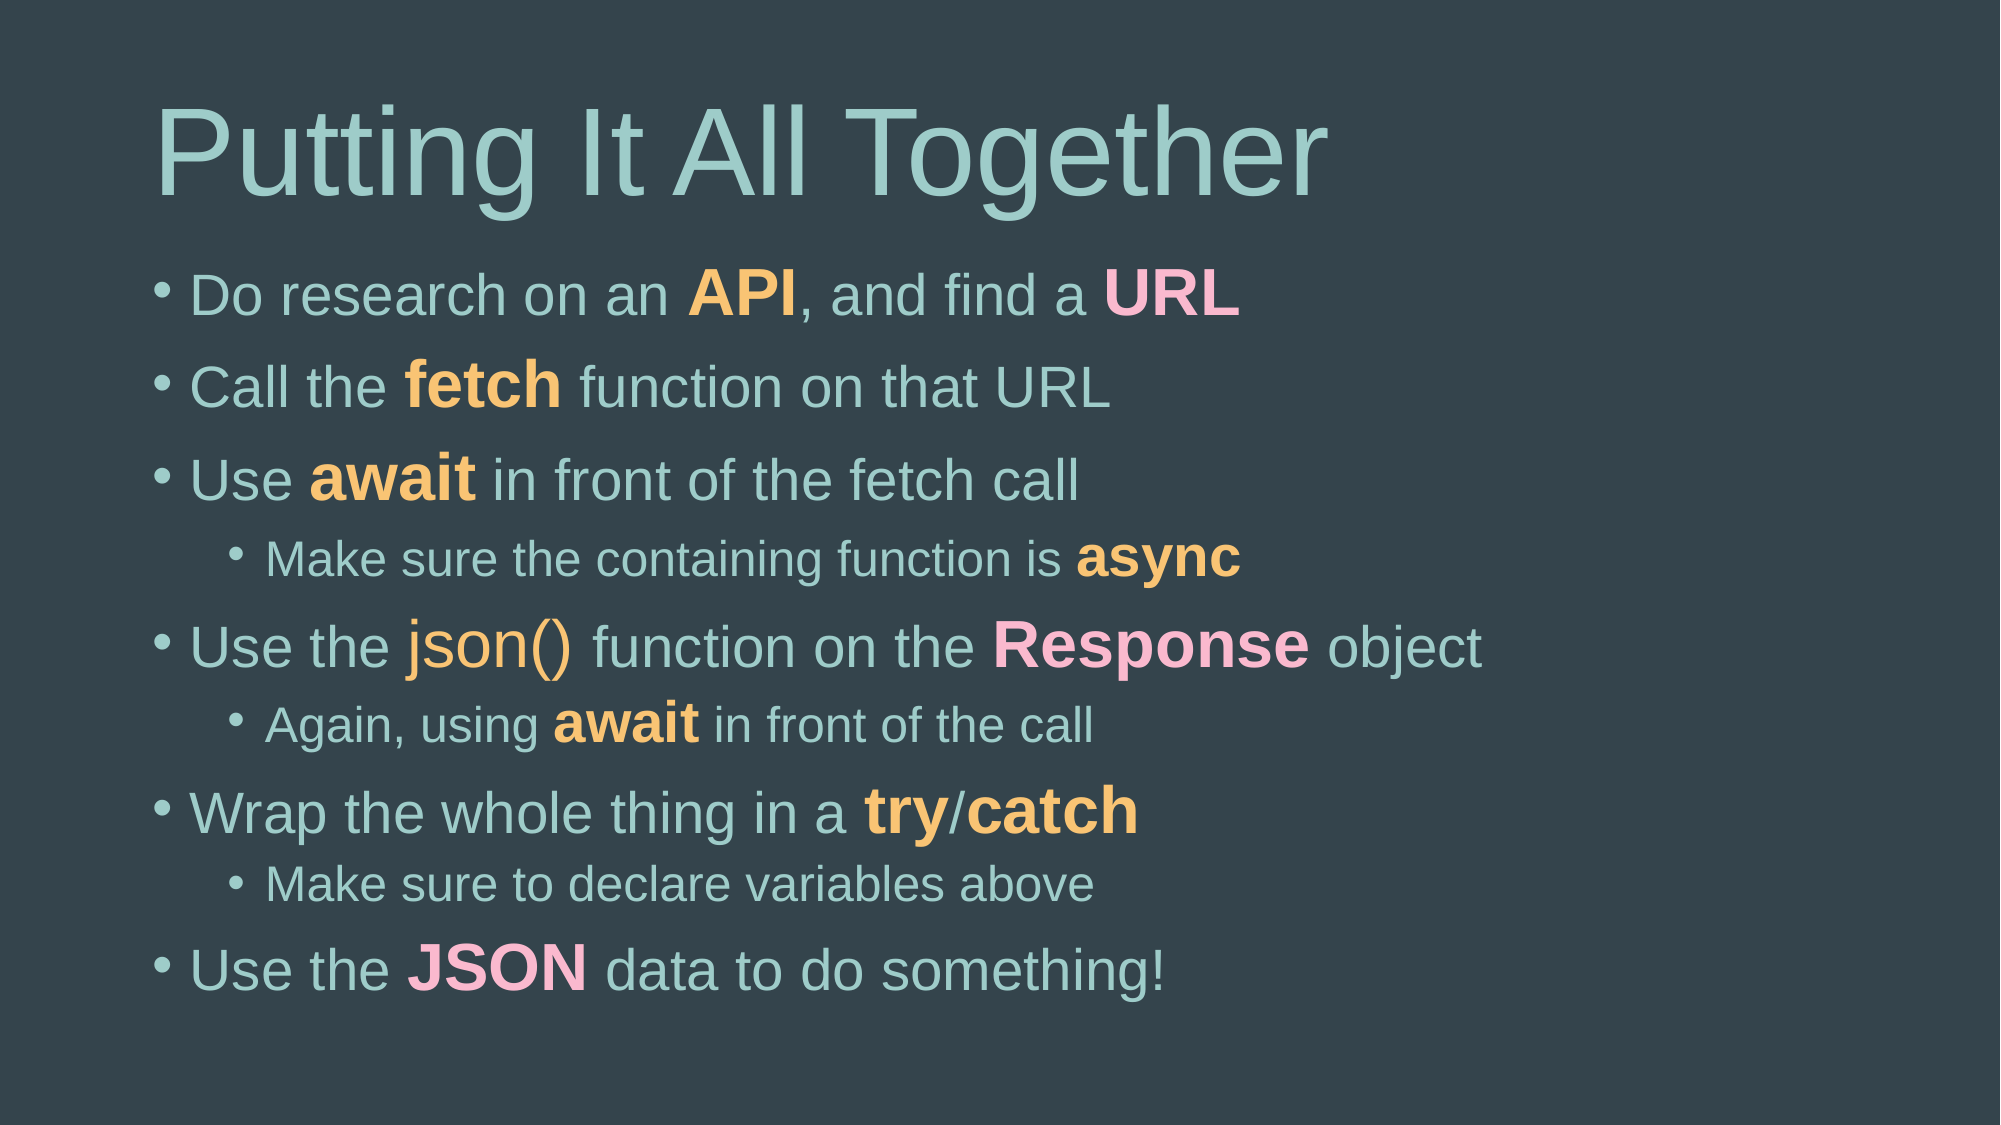

# Putting It All Together
Do research on an API, and find a URL
Call the fetch function on that URL
Use await in front of the fetch call
Make sure the containing function is async
Use the json() function on the Response object
Again, using await in front of the call
Wrap the whole thing in a try/catch
Make sure to declare variables above
Use the JSON data to do something!